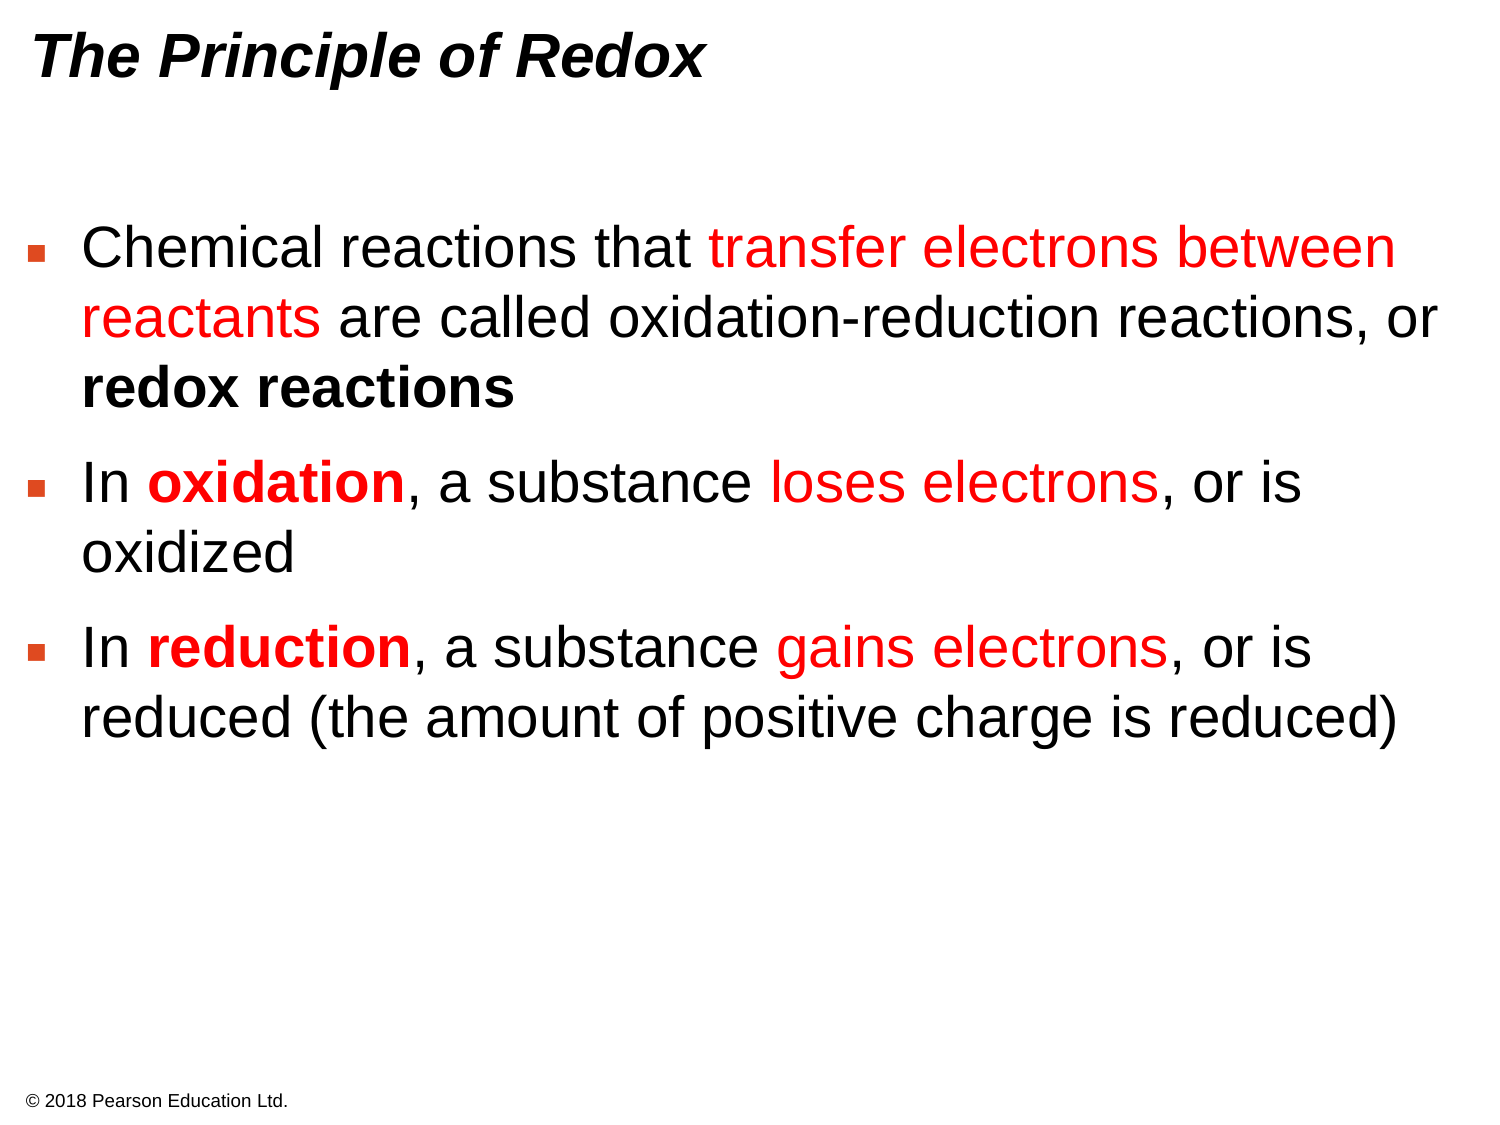

# The Principle of Redox
Chemical reactions that transfer electrons between reactants are called oxidation-reduction reactions, or redox reactions
In oxidation, a substance loses electrons, or is oxidized
In reduction, a substance gains electrons, or is reduced (the amount of positive charge is reduced)

© 2018 Pearson Education Ltd.